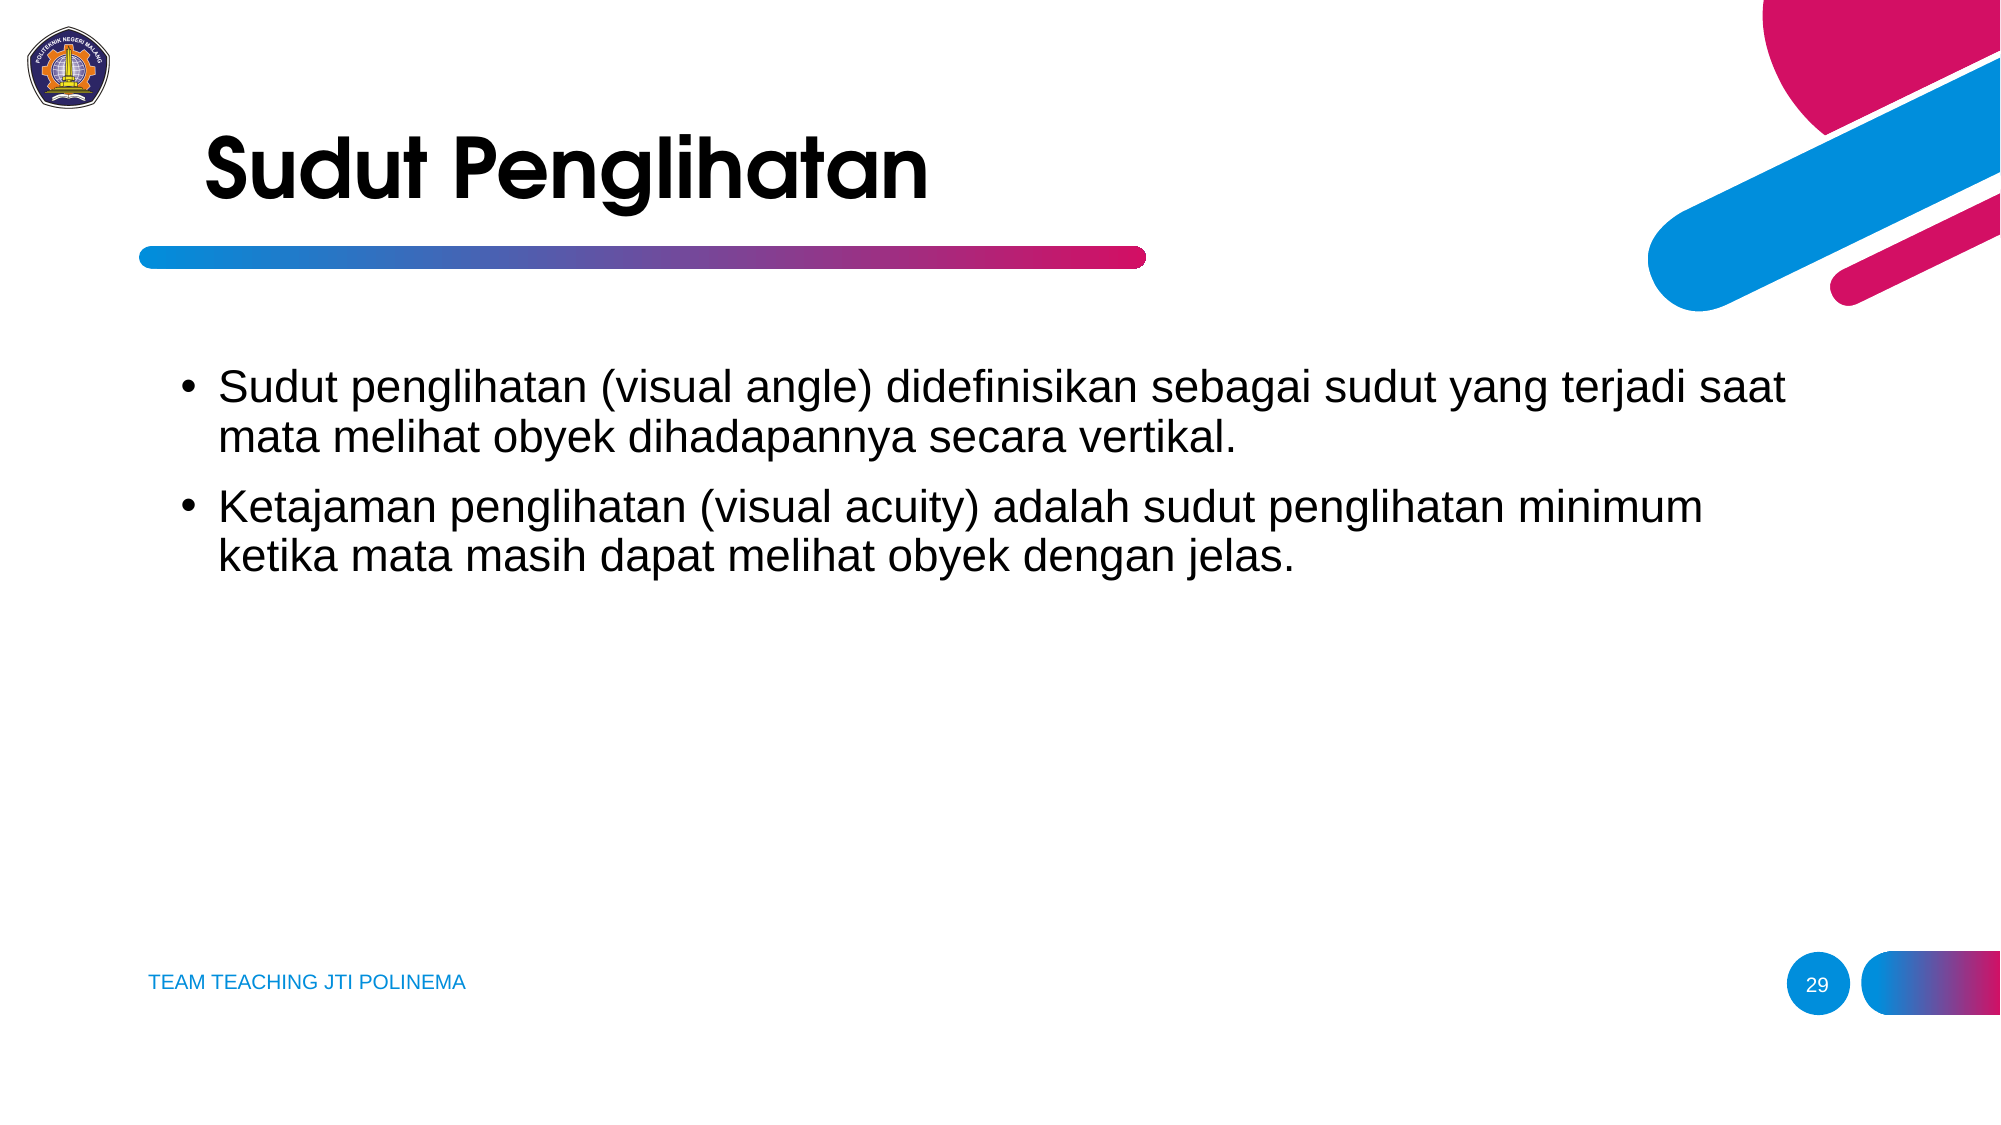

# Sudut Penglihatan
Sudut penglihatan (visual angle) didefinisikan sebagai sudut yang terjadi saat mata melihat obyek dihadapannya secara vertikal.
Ketajaman penglihatan (visual acuity) adalah sudut penglihatan minimum ketika mata masih dapat melihat obyek dengan jelas.
TEAM TEACHING JTI POLINEMA
29